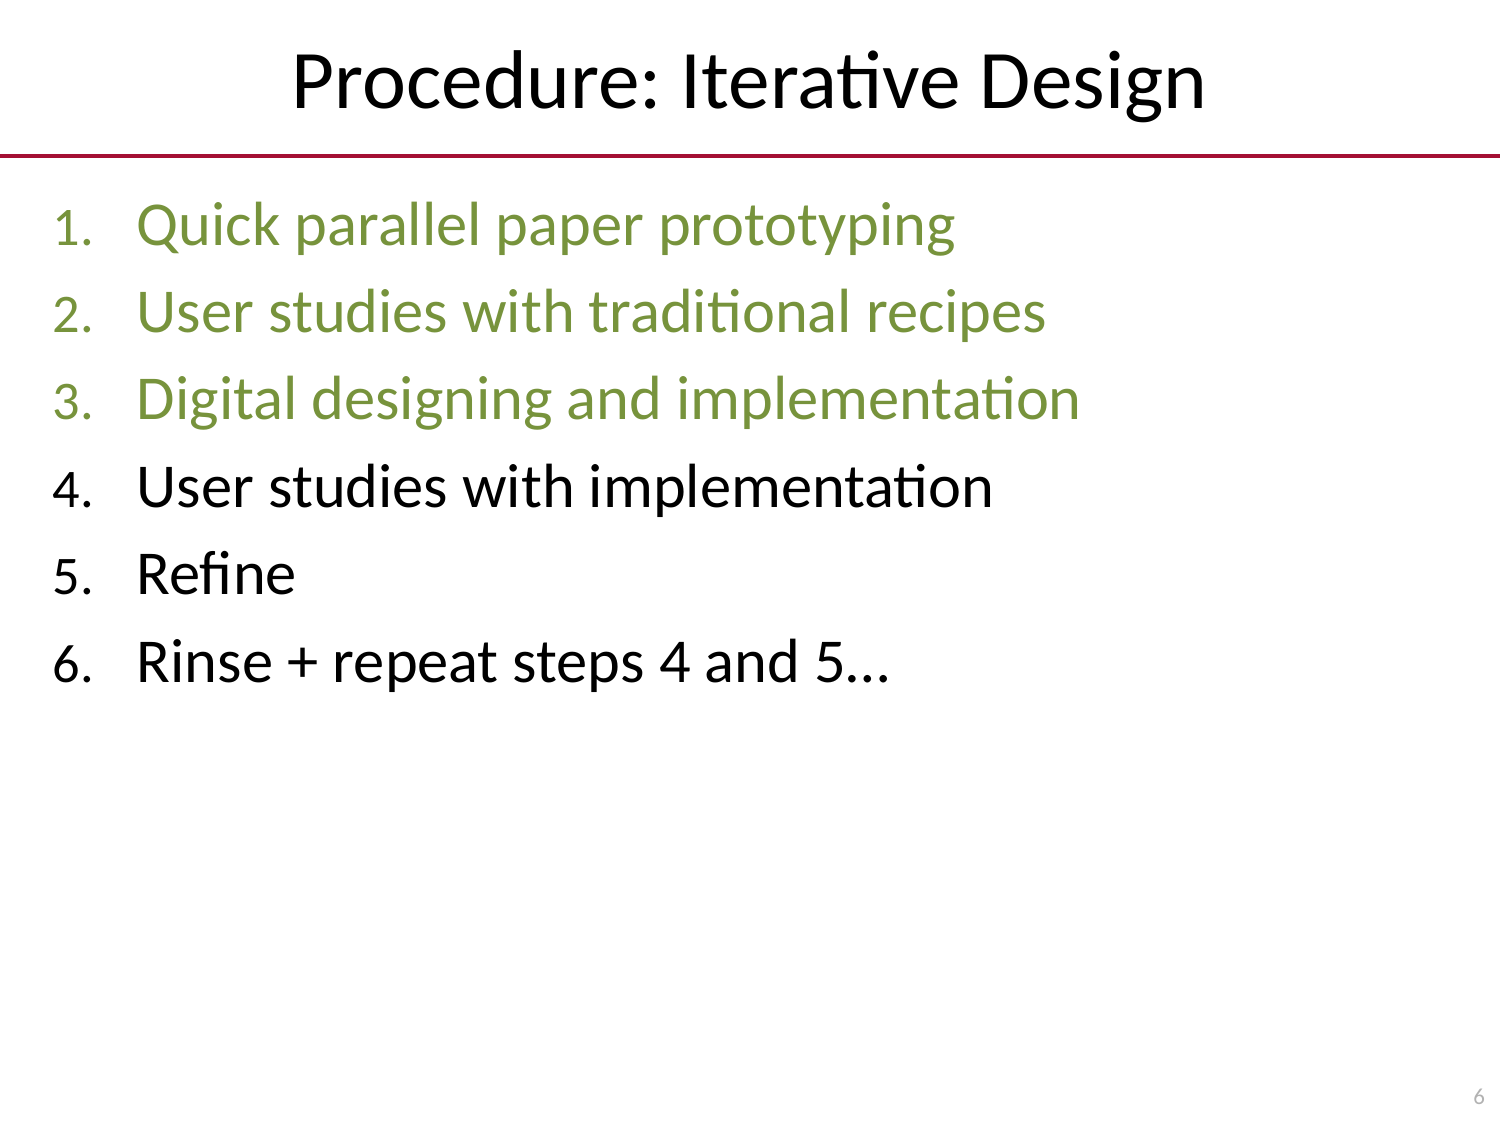

# Procedure: Iterative Design
Quick parallel paper prototyping
User studies with traditional recipes
Digital designing and implementation
User studies with implementation
Refine
Rinse + repeat steps 4 and 5…
6